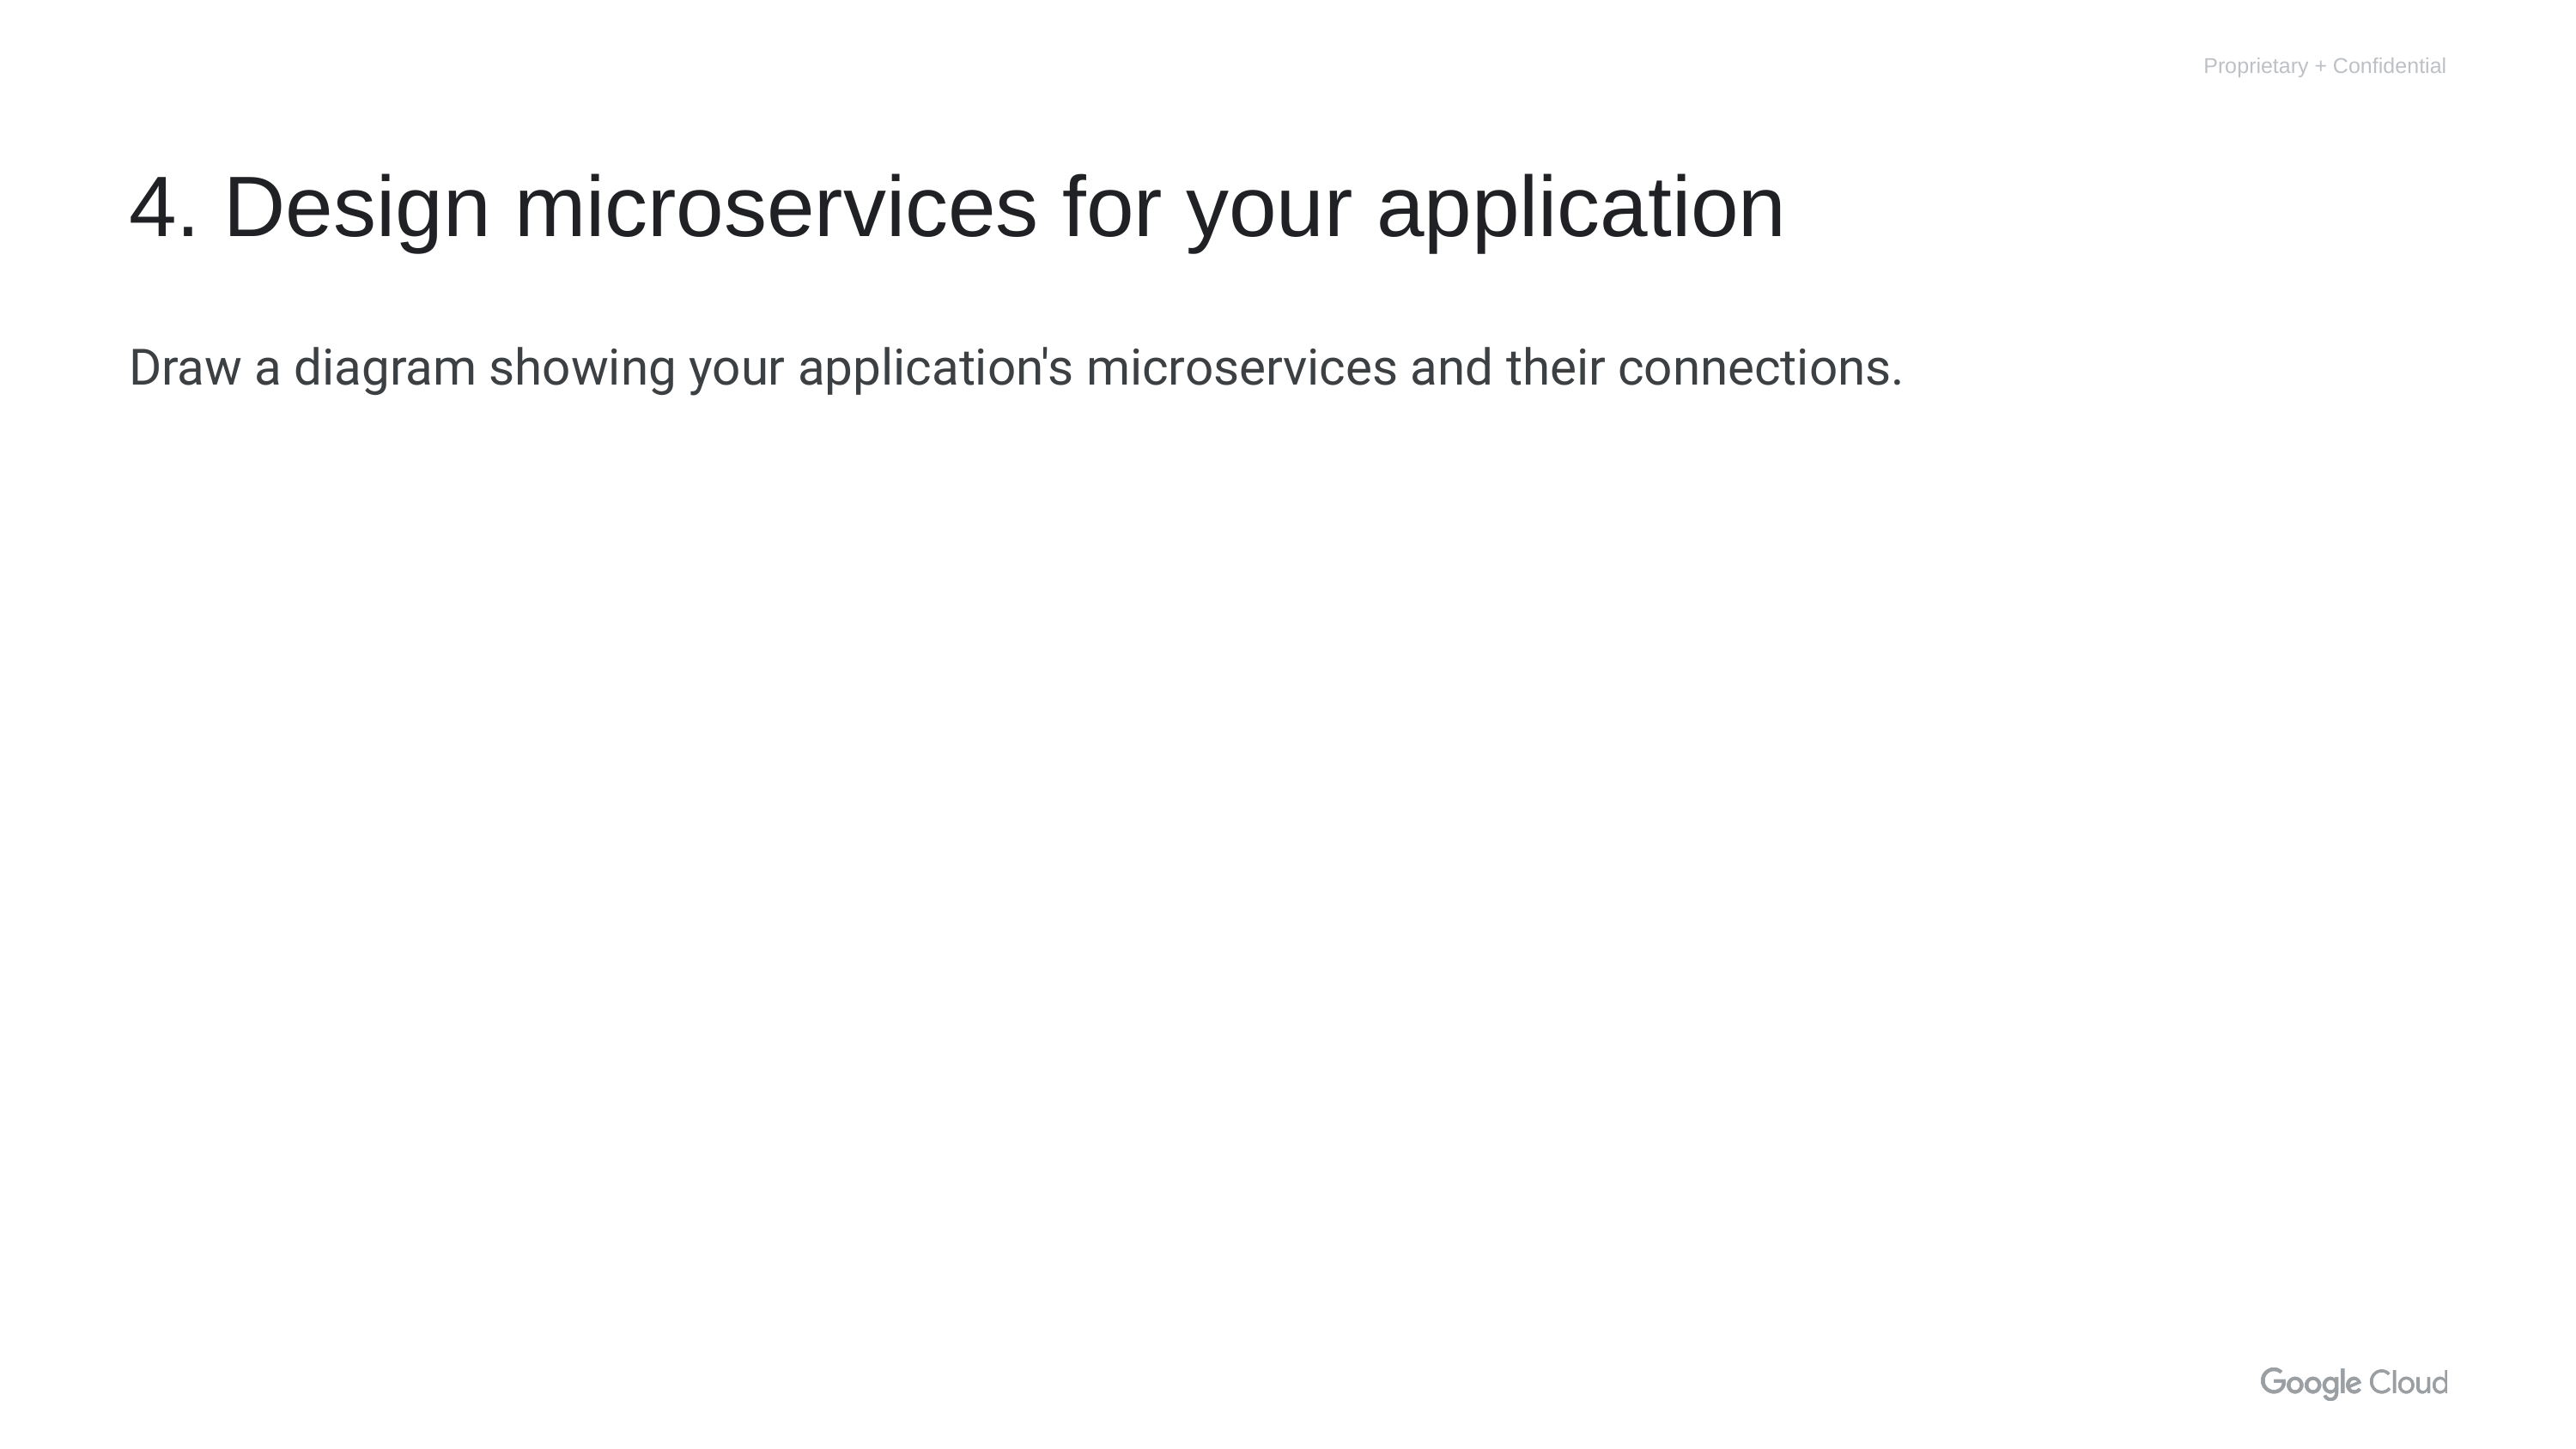

# 4. Design microservices for your application
Draw a diagram showing your application's microservices and their connections.